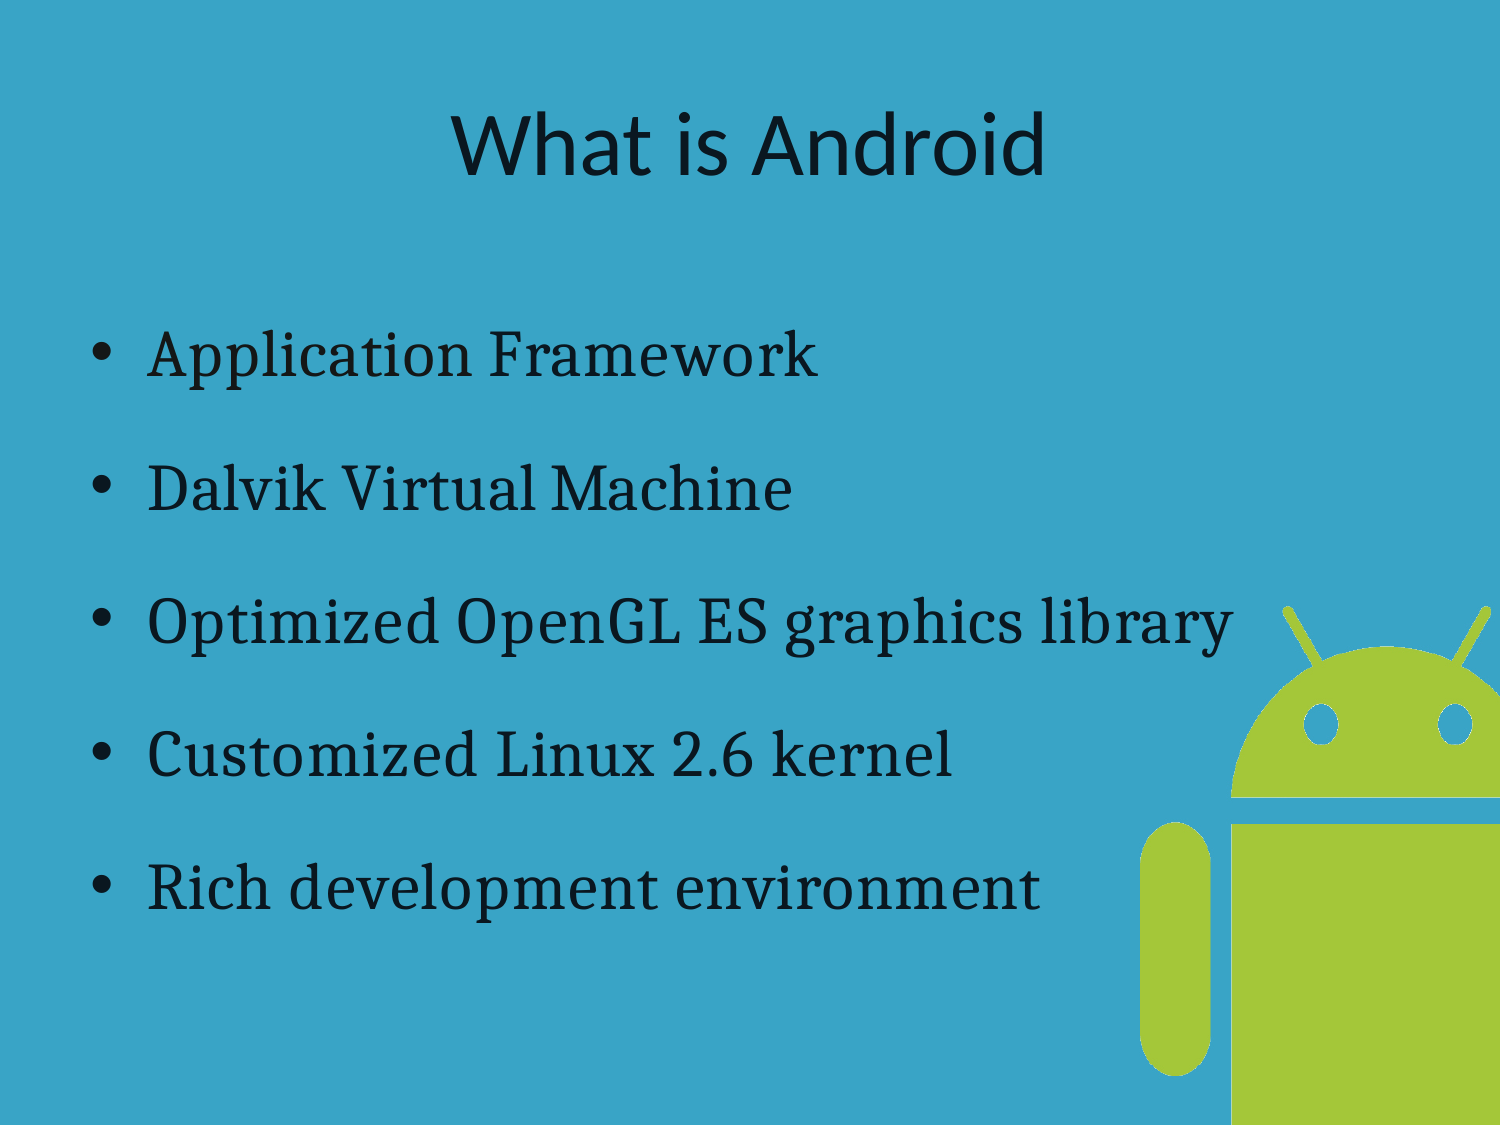

# What is Android
Application Framework
Dalvik Virtual Machine
Optimized OpenGL ES graphics library
Customized Linux 2.6 kernel
Rich development environment